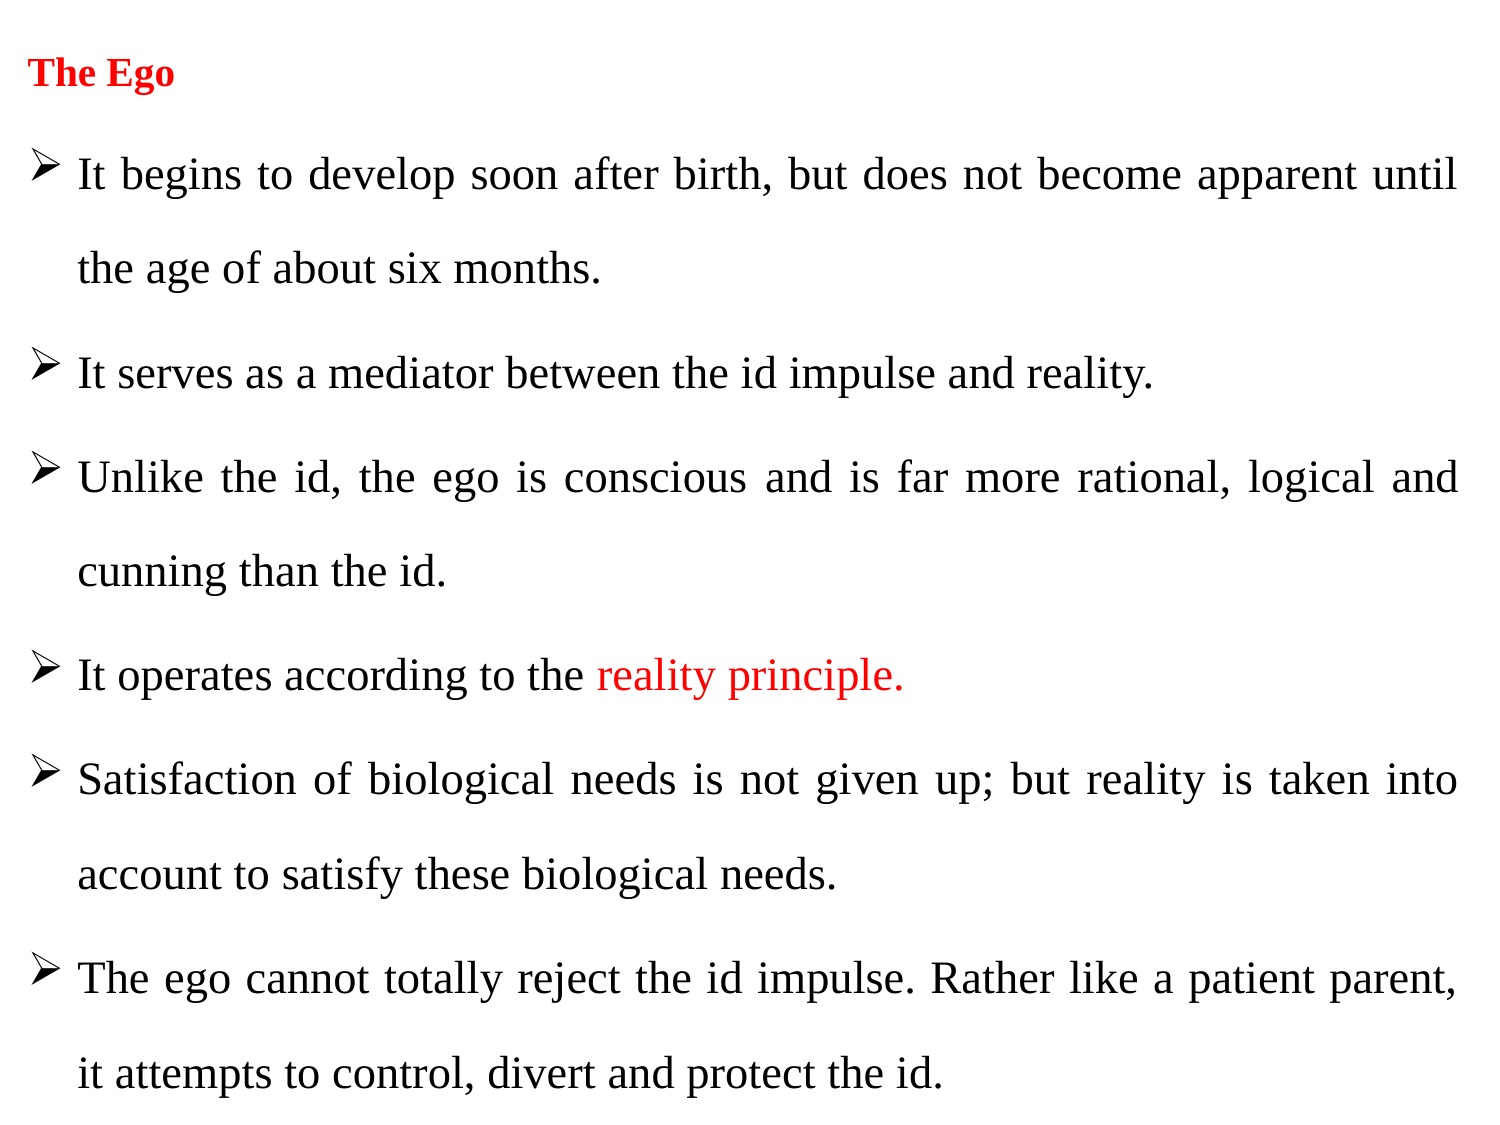

The Ego
It begins to develop soon after birth, but does not become apparent until the age of about six months.
It serves as a mediator between the id impulse and reality.
Unlike the id, the ego is conscious and is far more rational, logical and cunning than the id.
It operates according to the reality principle.
Satisfaction of biological needs is not given up; but reality is taken into account to satisfy these biological needs.
The ego cannot totally reject the id impulse. Rather like a patient parent, it attempts to control, divert and protect the id.